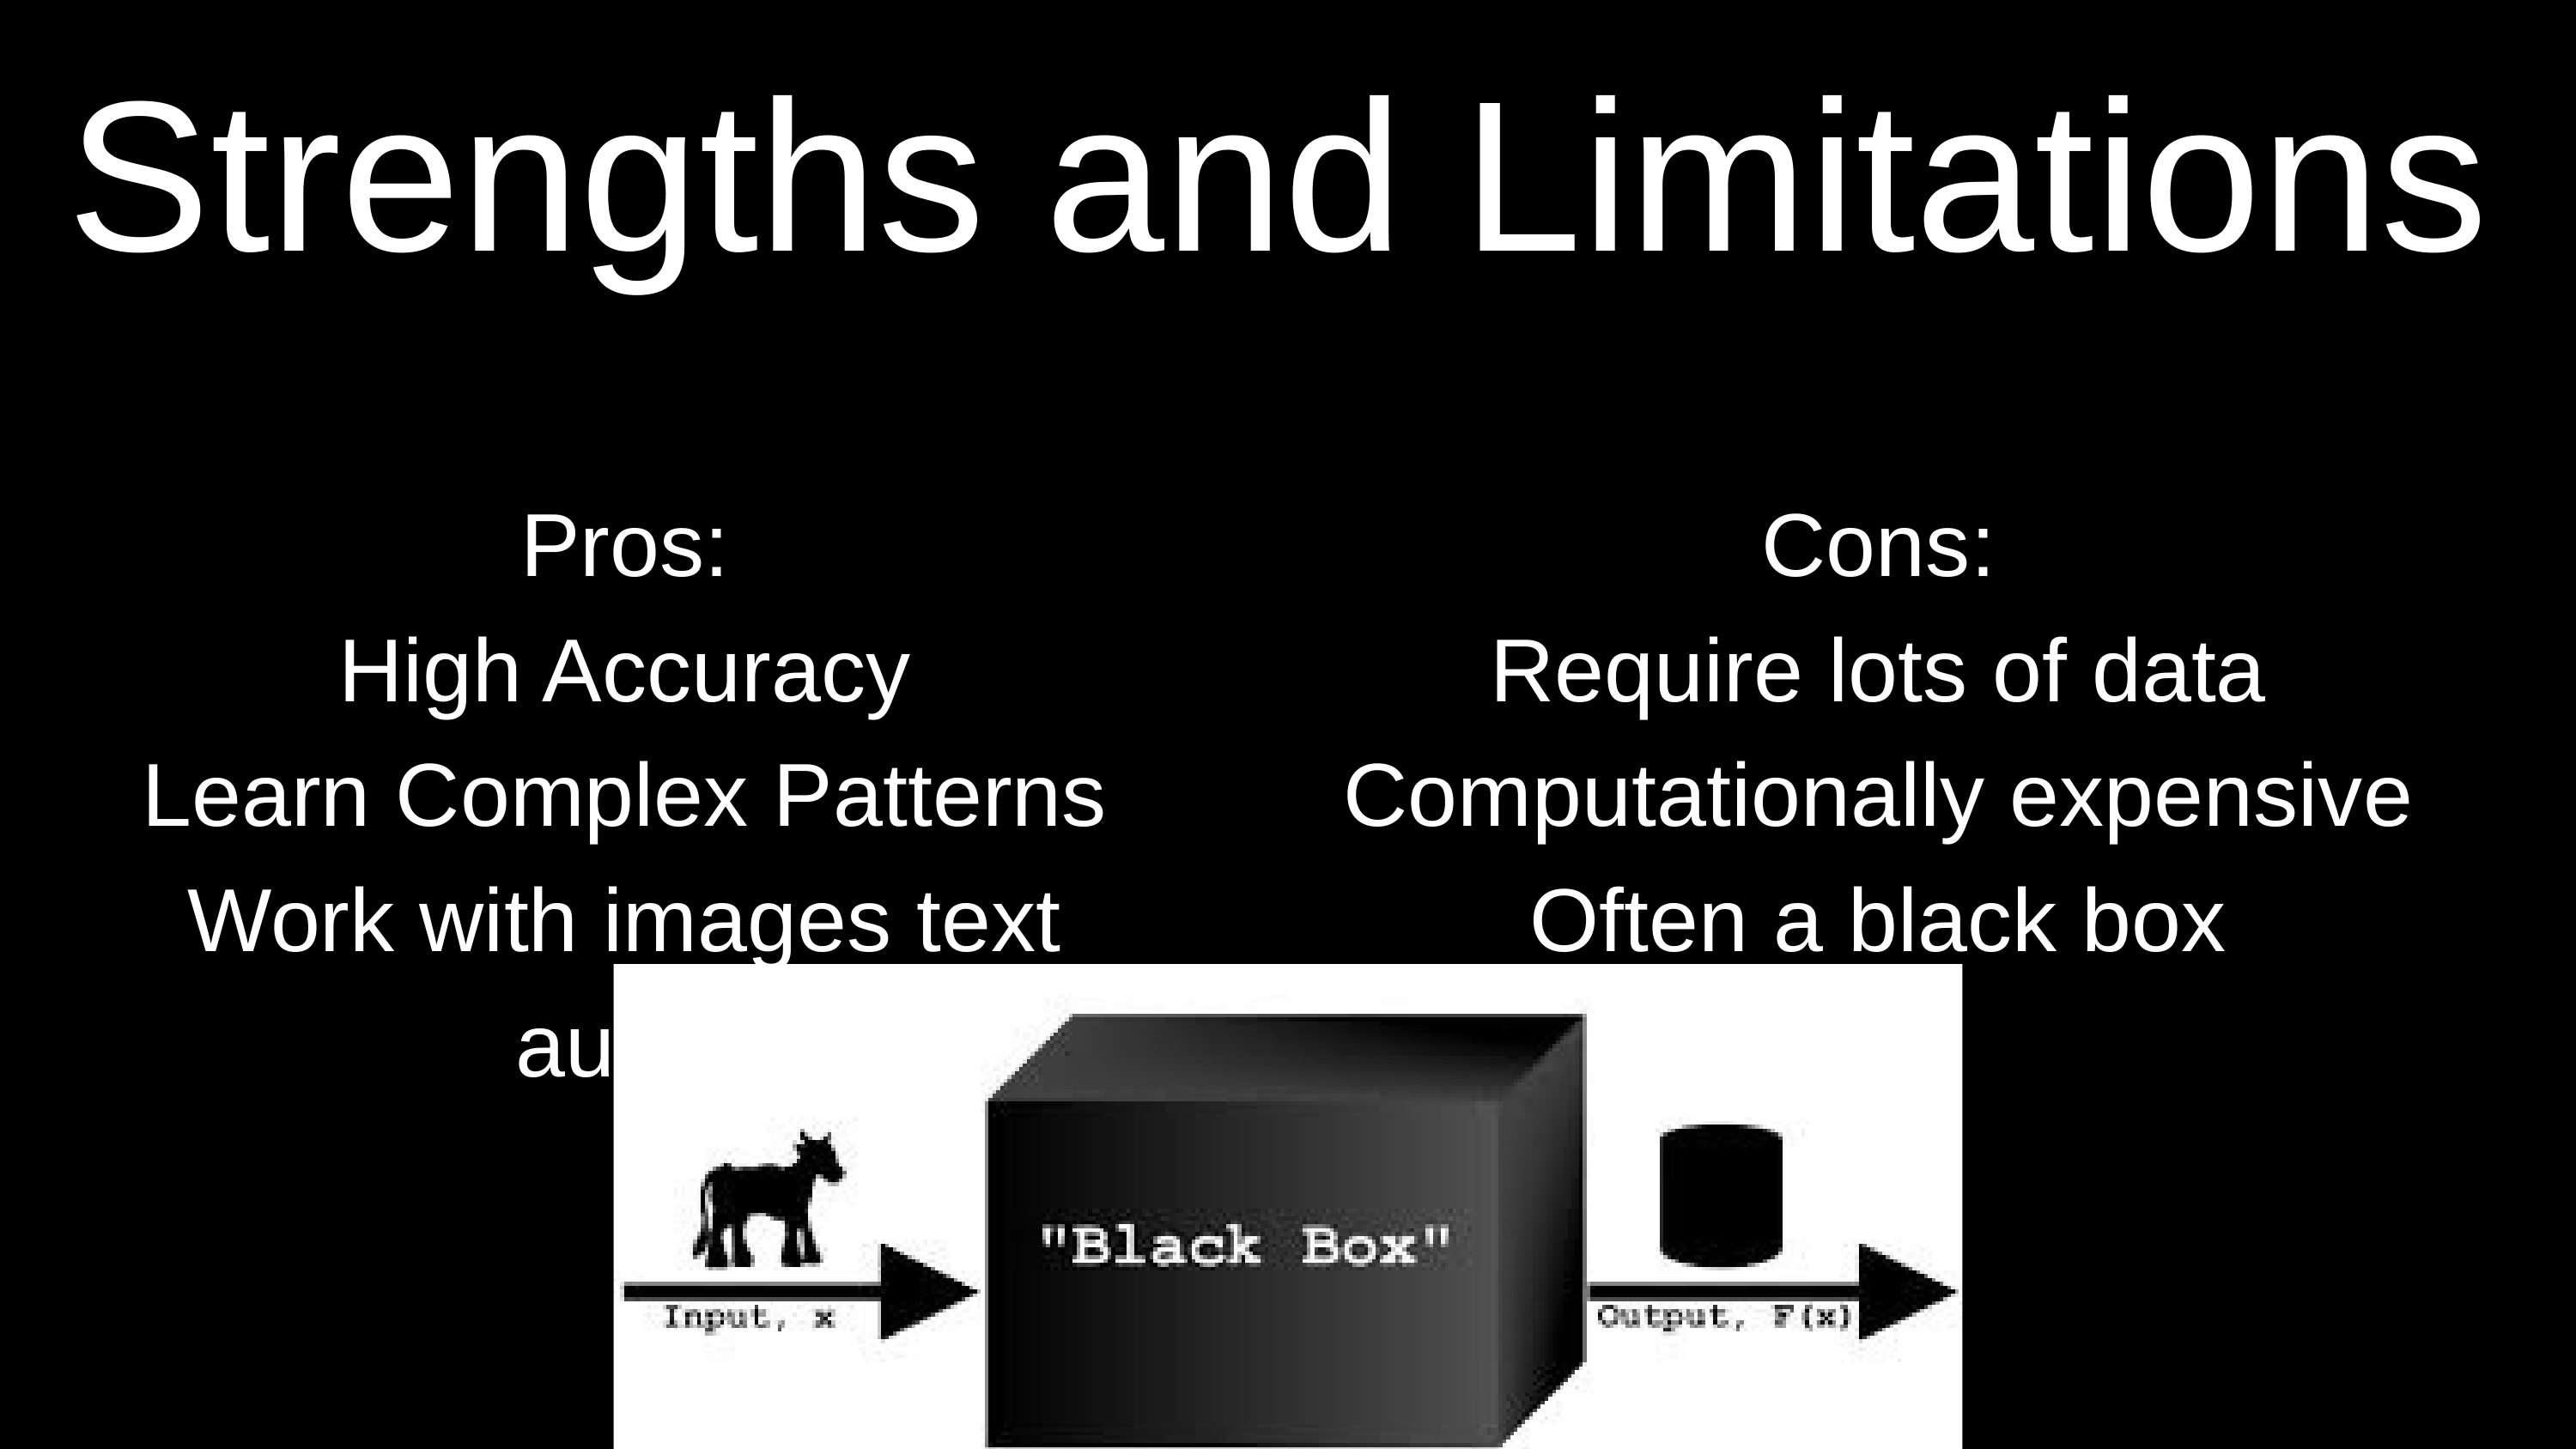

Strengths and Limitations
Pros:
High Accuracy
Learn Complex Patterns
Work with images text audio
Cons:
Require lots of data
Computationally expensive
Often a black box